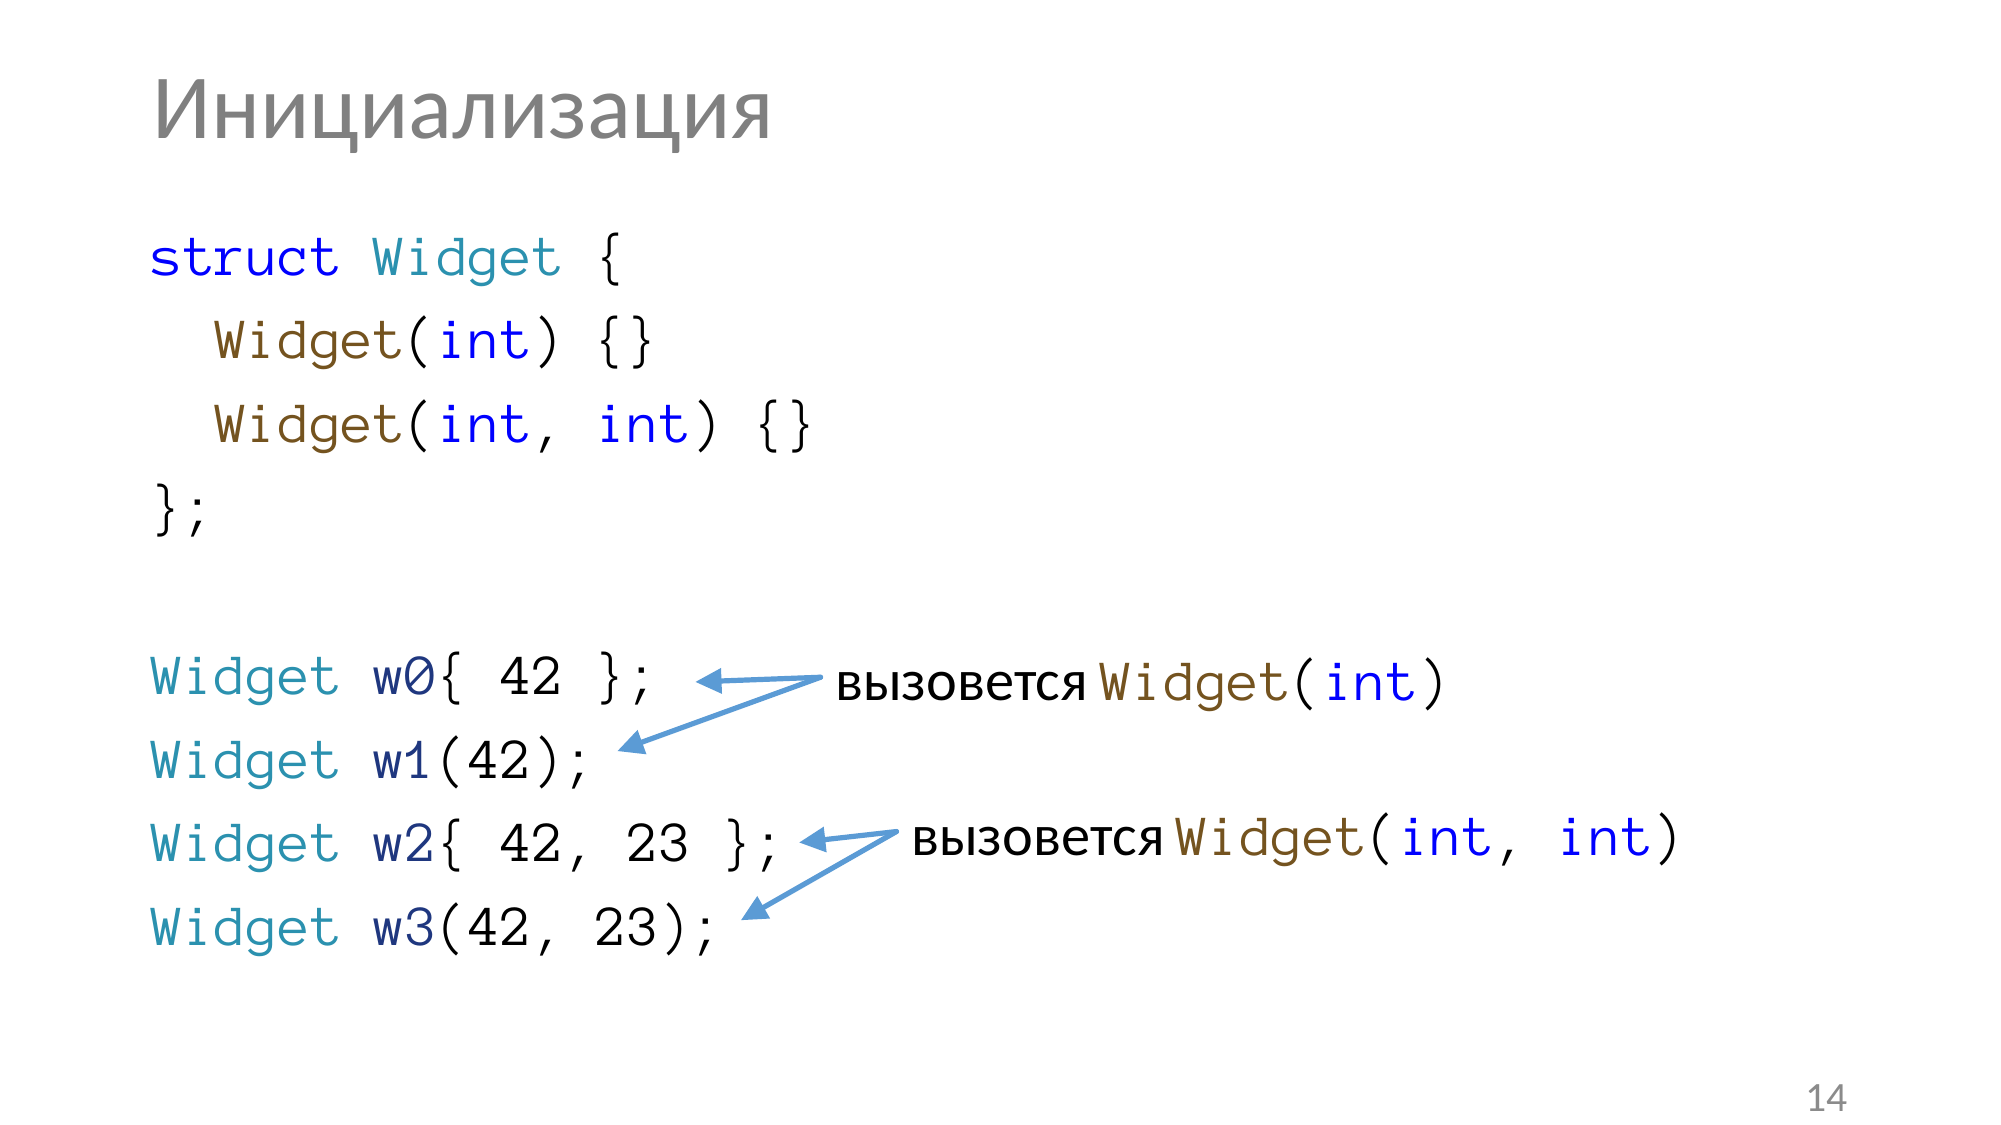

# Инициализация
struct Widget {
  Widget(int) {}
  Widget(int, int) {}
};

Widget w0{ 42 };
Widget w1(42);
Widget w2{ 42, 23 };
Widget w3(42, 23);
вызовется Widget(int)
вызовется Widget(int, int)
14